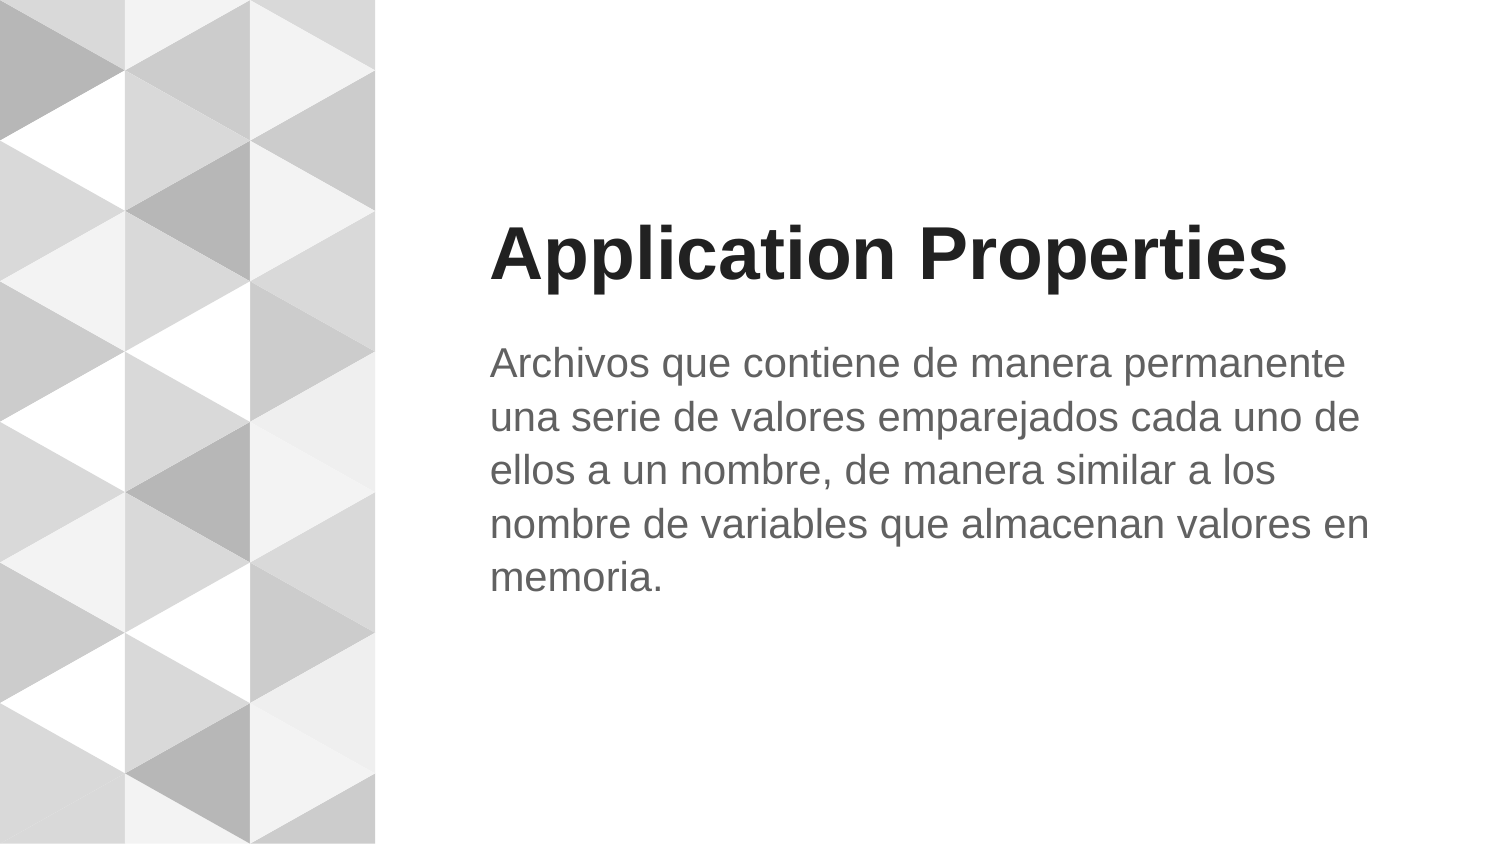

# Application Properties
Archivos que contiene de manera permanente una serie de valores emparejados cada uno de ellos a un nombre, de manera similar a los nombre de variables que almacenan valores en memoria.